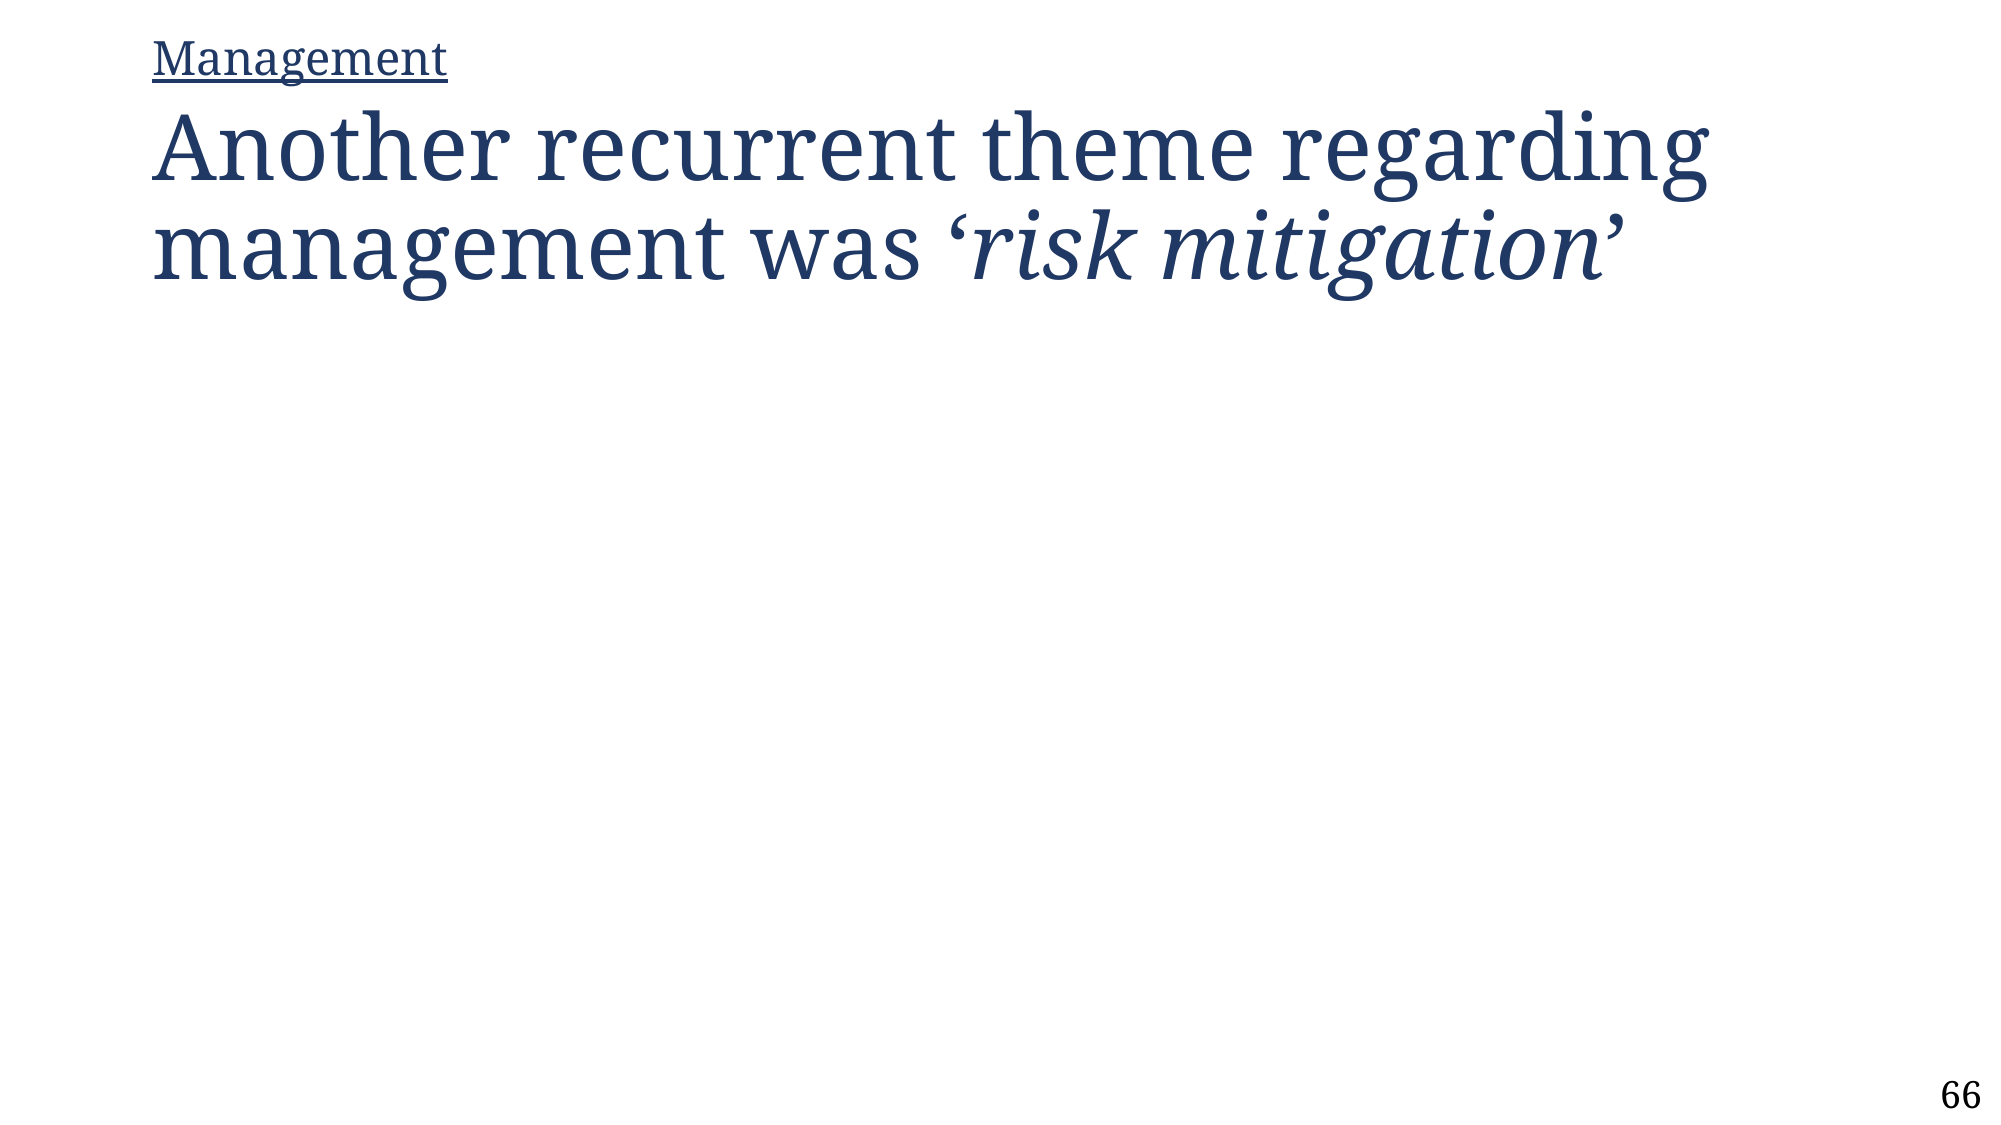

Management
# Another recurrent theme regarding management was ‘risk mitigation’
66